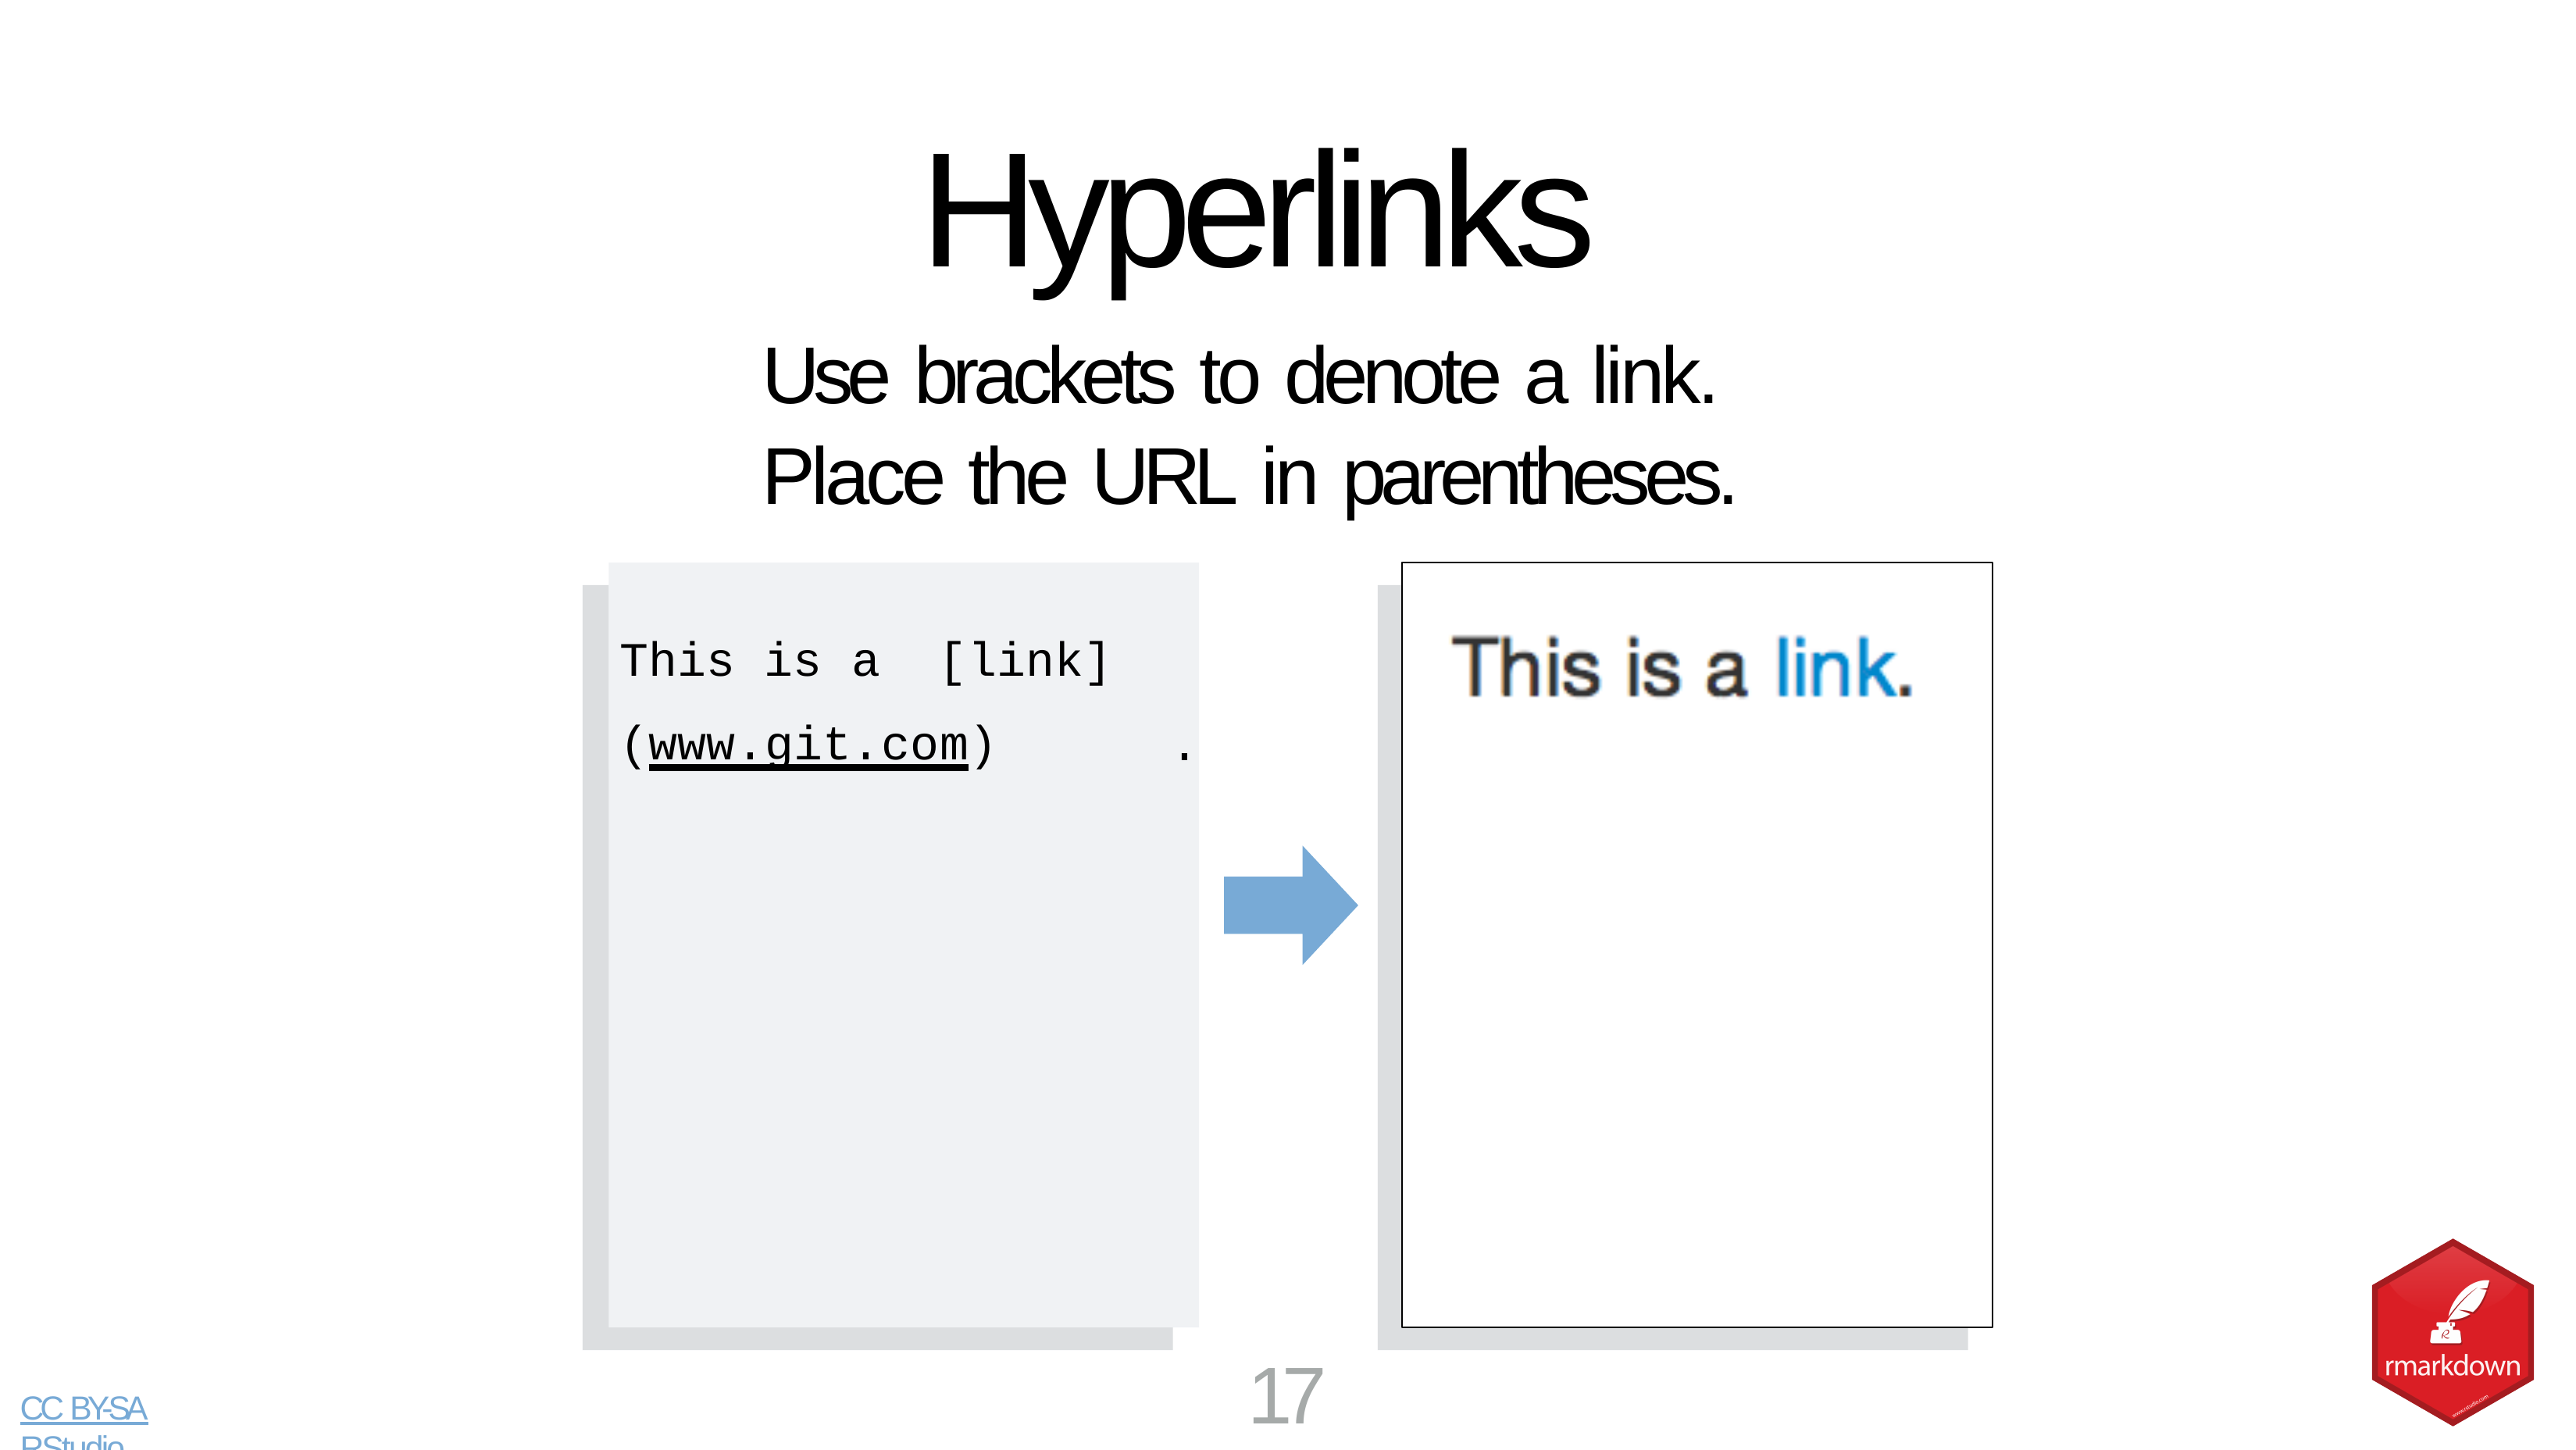

# Hyperlinks
Use brackets to denote a link.  Place the URL in parentheses.

This is a  [link](www.git.com)

.

17
CC BY-SA RStudio